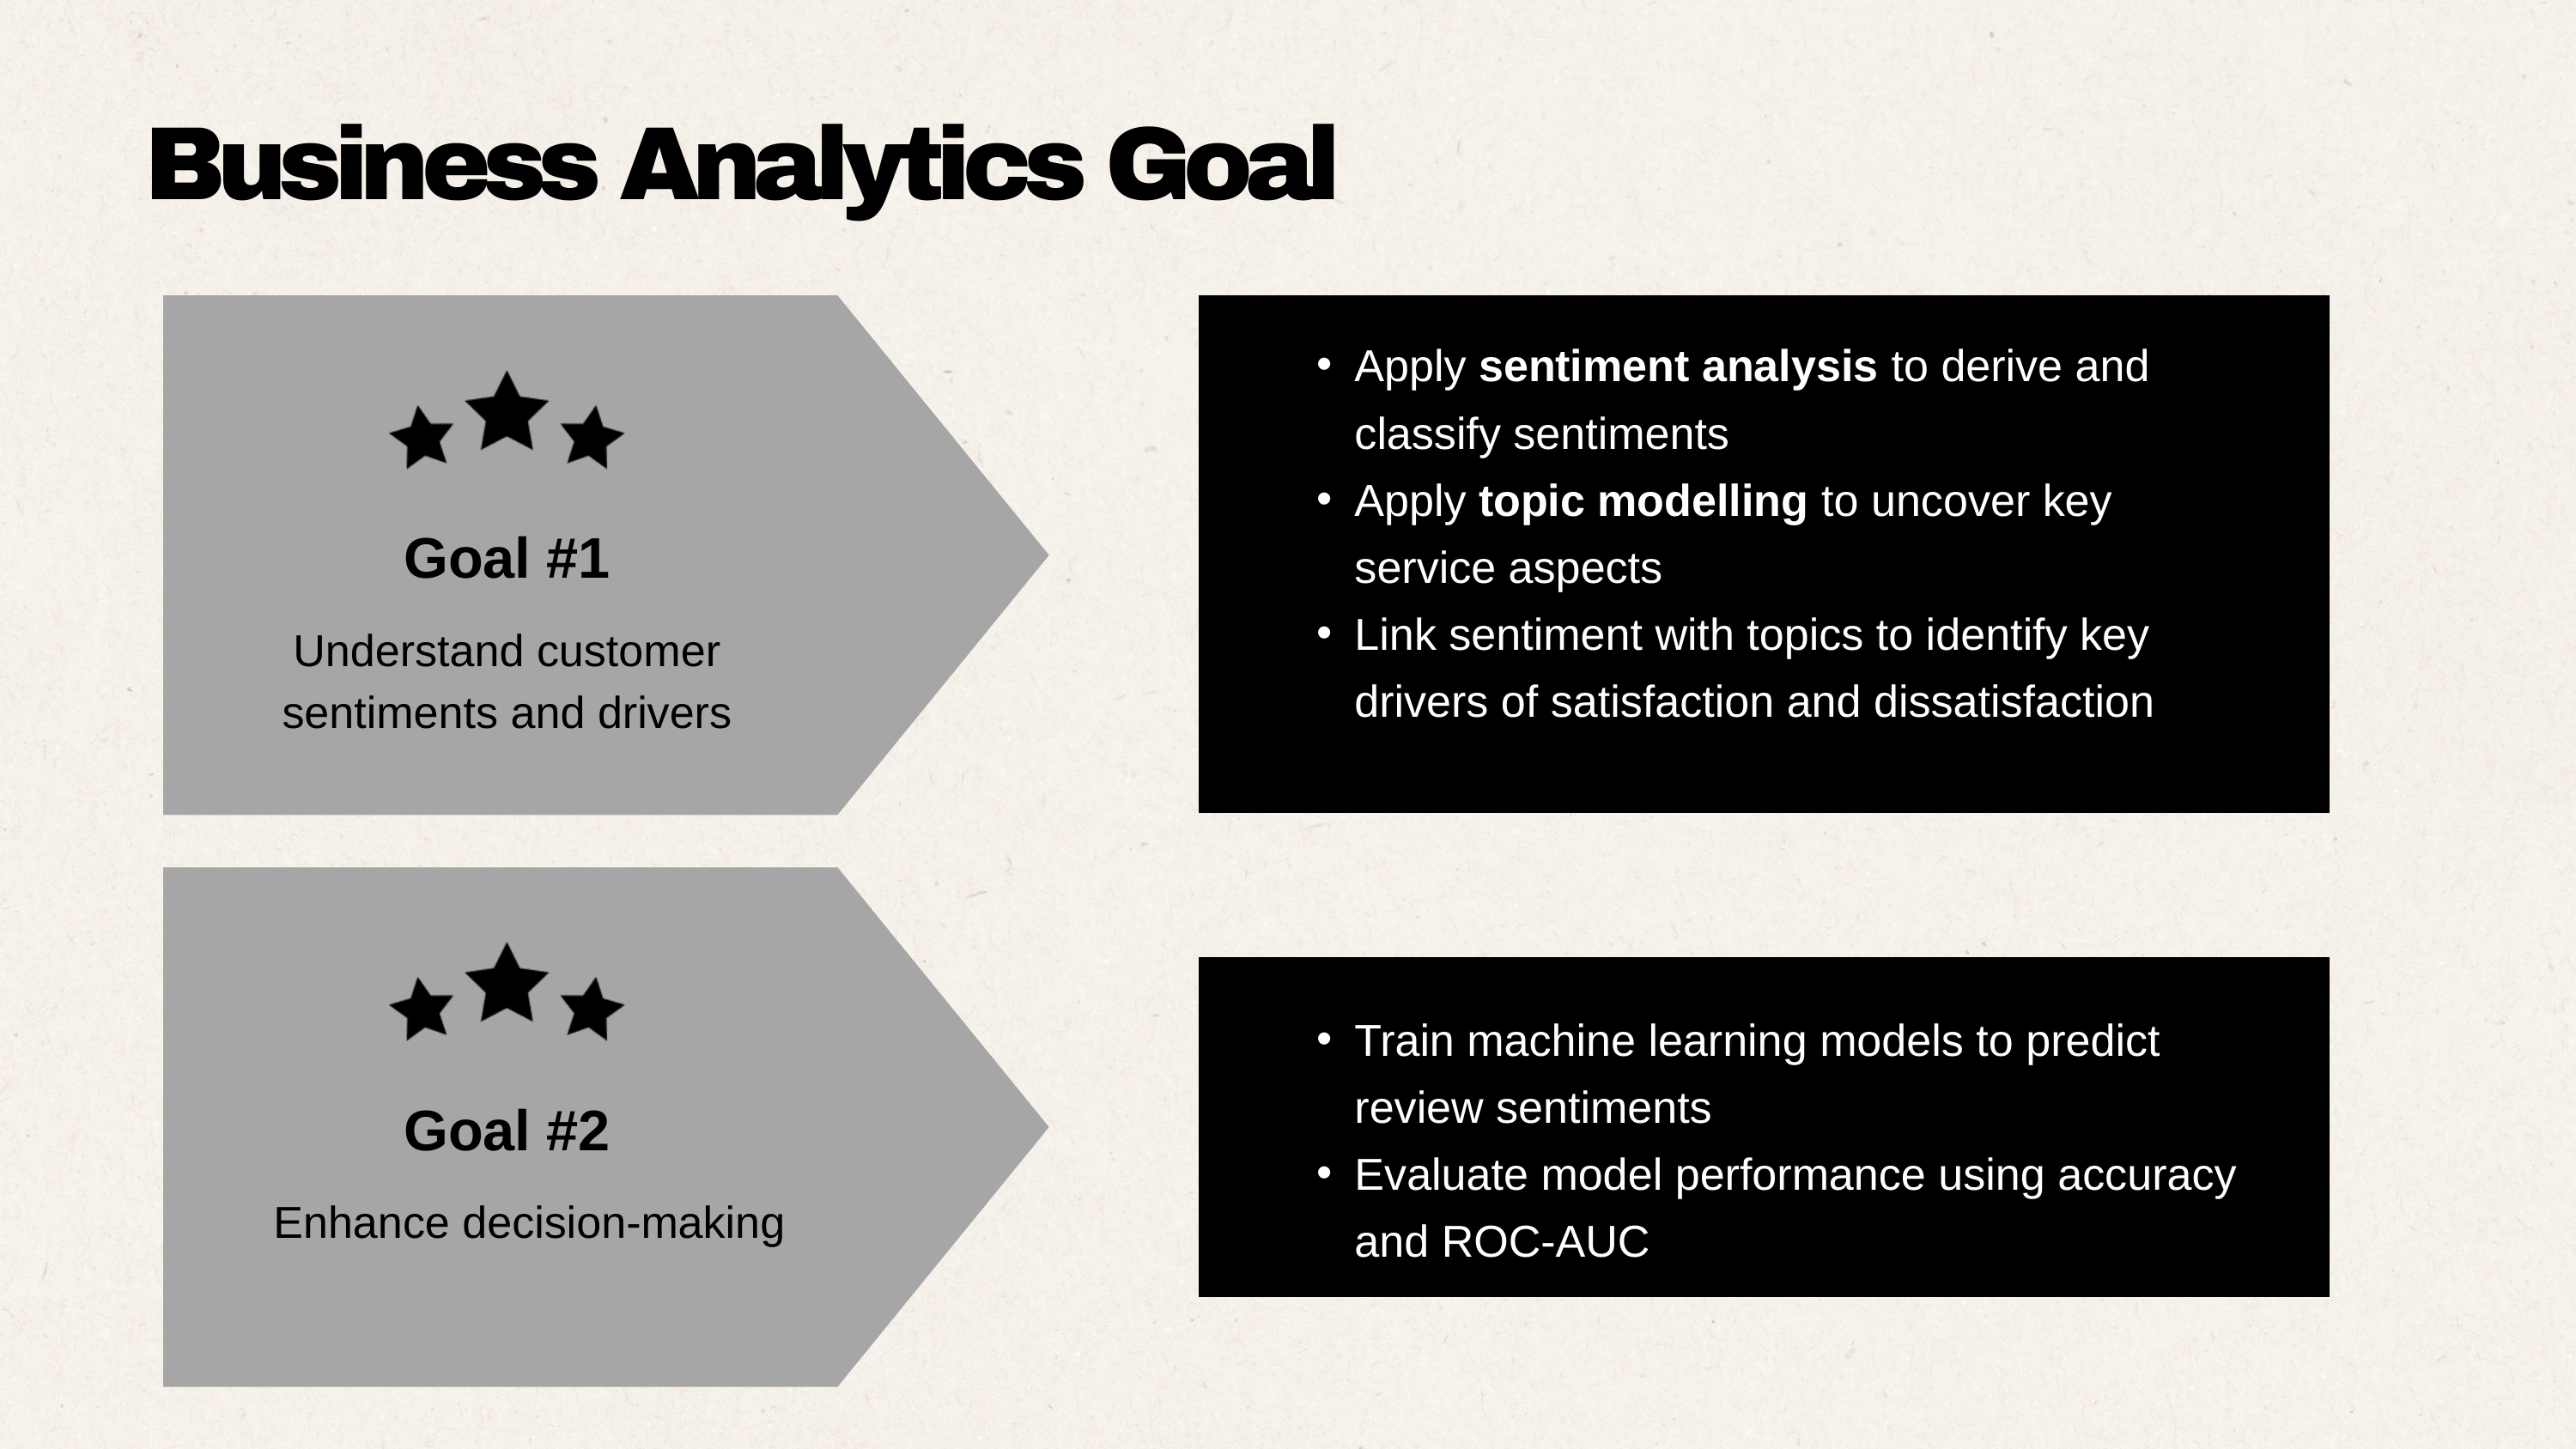

Business Analytics Goal

Apply sentiment analysis to derive and classify sentiments
Apply topic modelling to uncover key service aspects
Link sentiment with topics to identify key drivers of satisfaction and dissatisfaction

Goal #1
Understand customer sentiments and drivers

Train machine learning models to predict review sentiments
Evaluate model performance using accuracy and ROC-AUC
Goal #2
Enhance decision-making